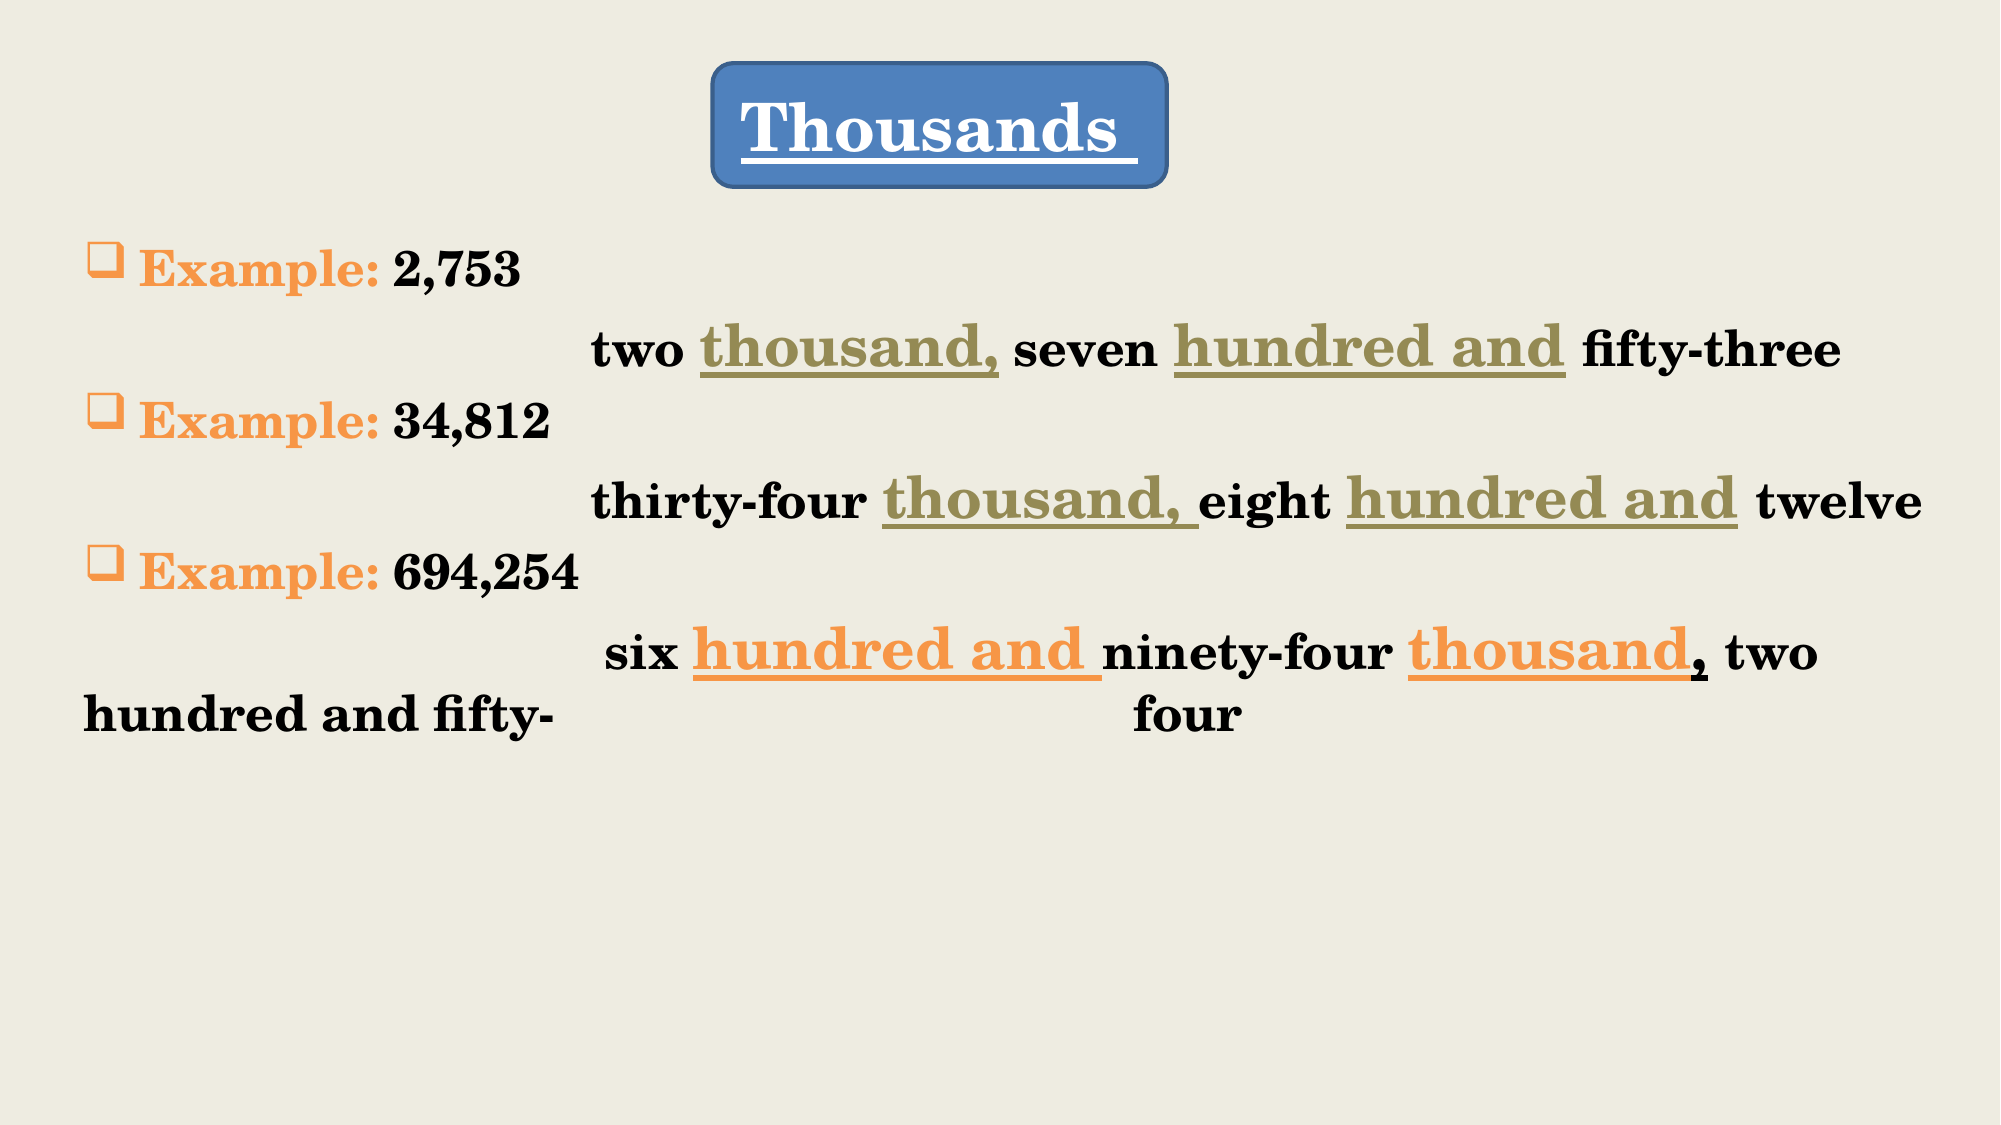

Thousands
Example: 2,753
			    two thousand, seven hundred and fifty-three
Example: 34,812
			    thirty-four thousand, eight hundred and twelve
Example: 694,254
			     six hundred and ninety-four thousand, two hundred and fifty-				four